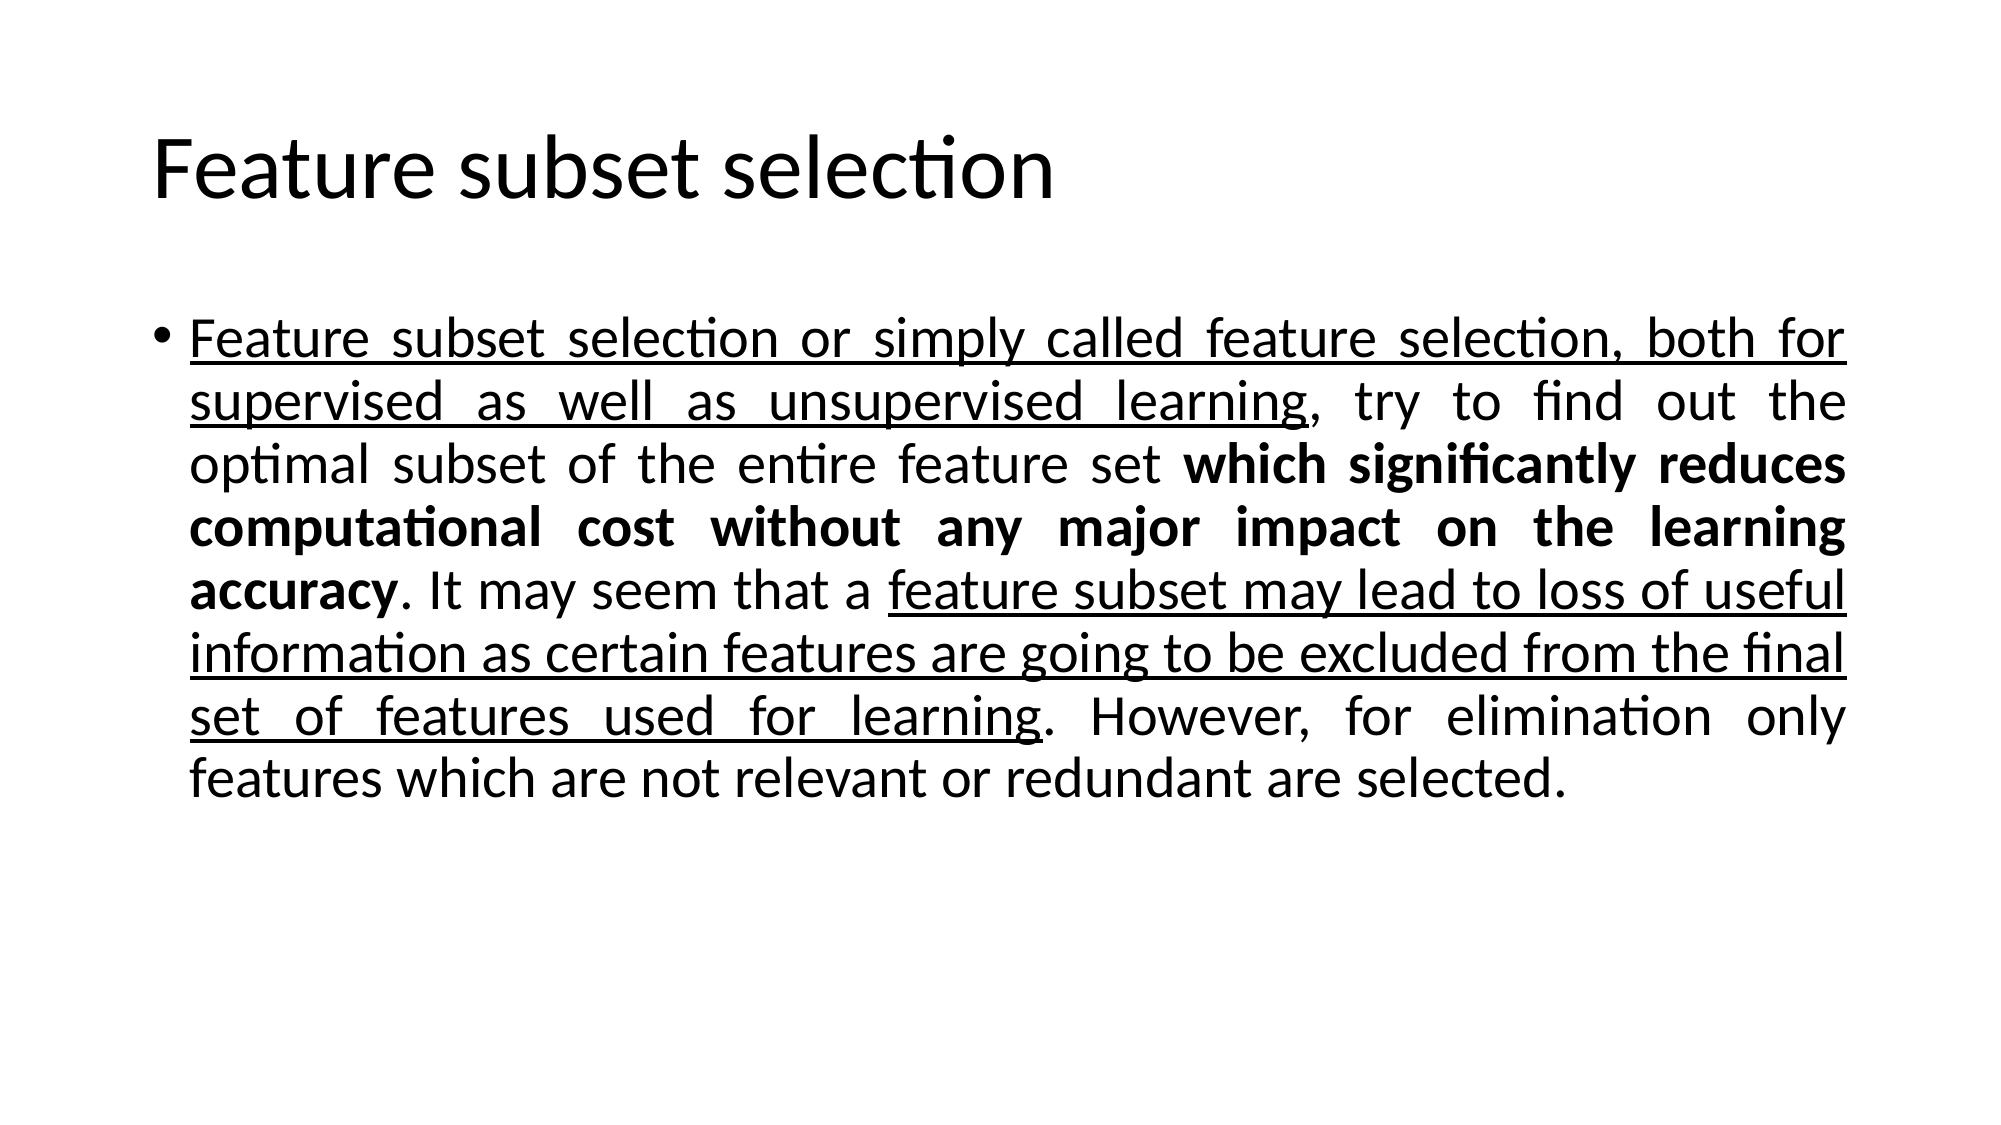

# Feature subset selection
Feature subset selection or simply called feature selection, both for supervised as well as unsupervised learning, try to find out the optimal subset of the entire feature set which significantly reduces computational cost without any major impact on the learning accuracy. It may seem that a feature subset may lead to loss of useful information as certain features are going to be excluded from the final set of features used for learning. However, for elimination only features which are not relevant or redundant are selected.